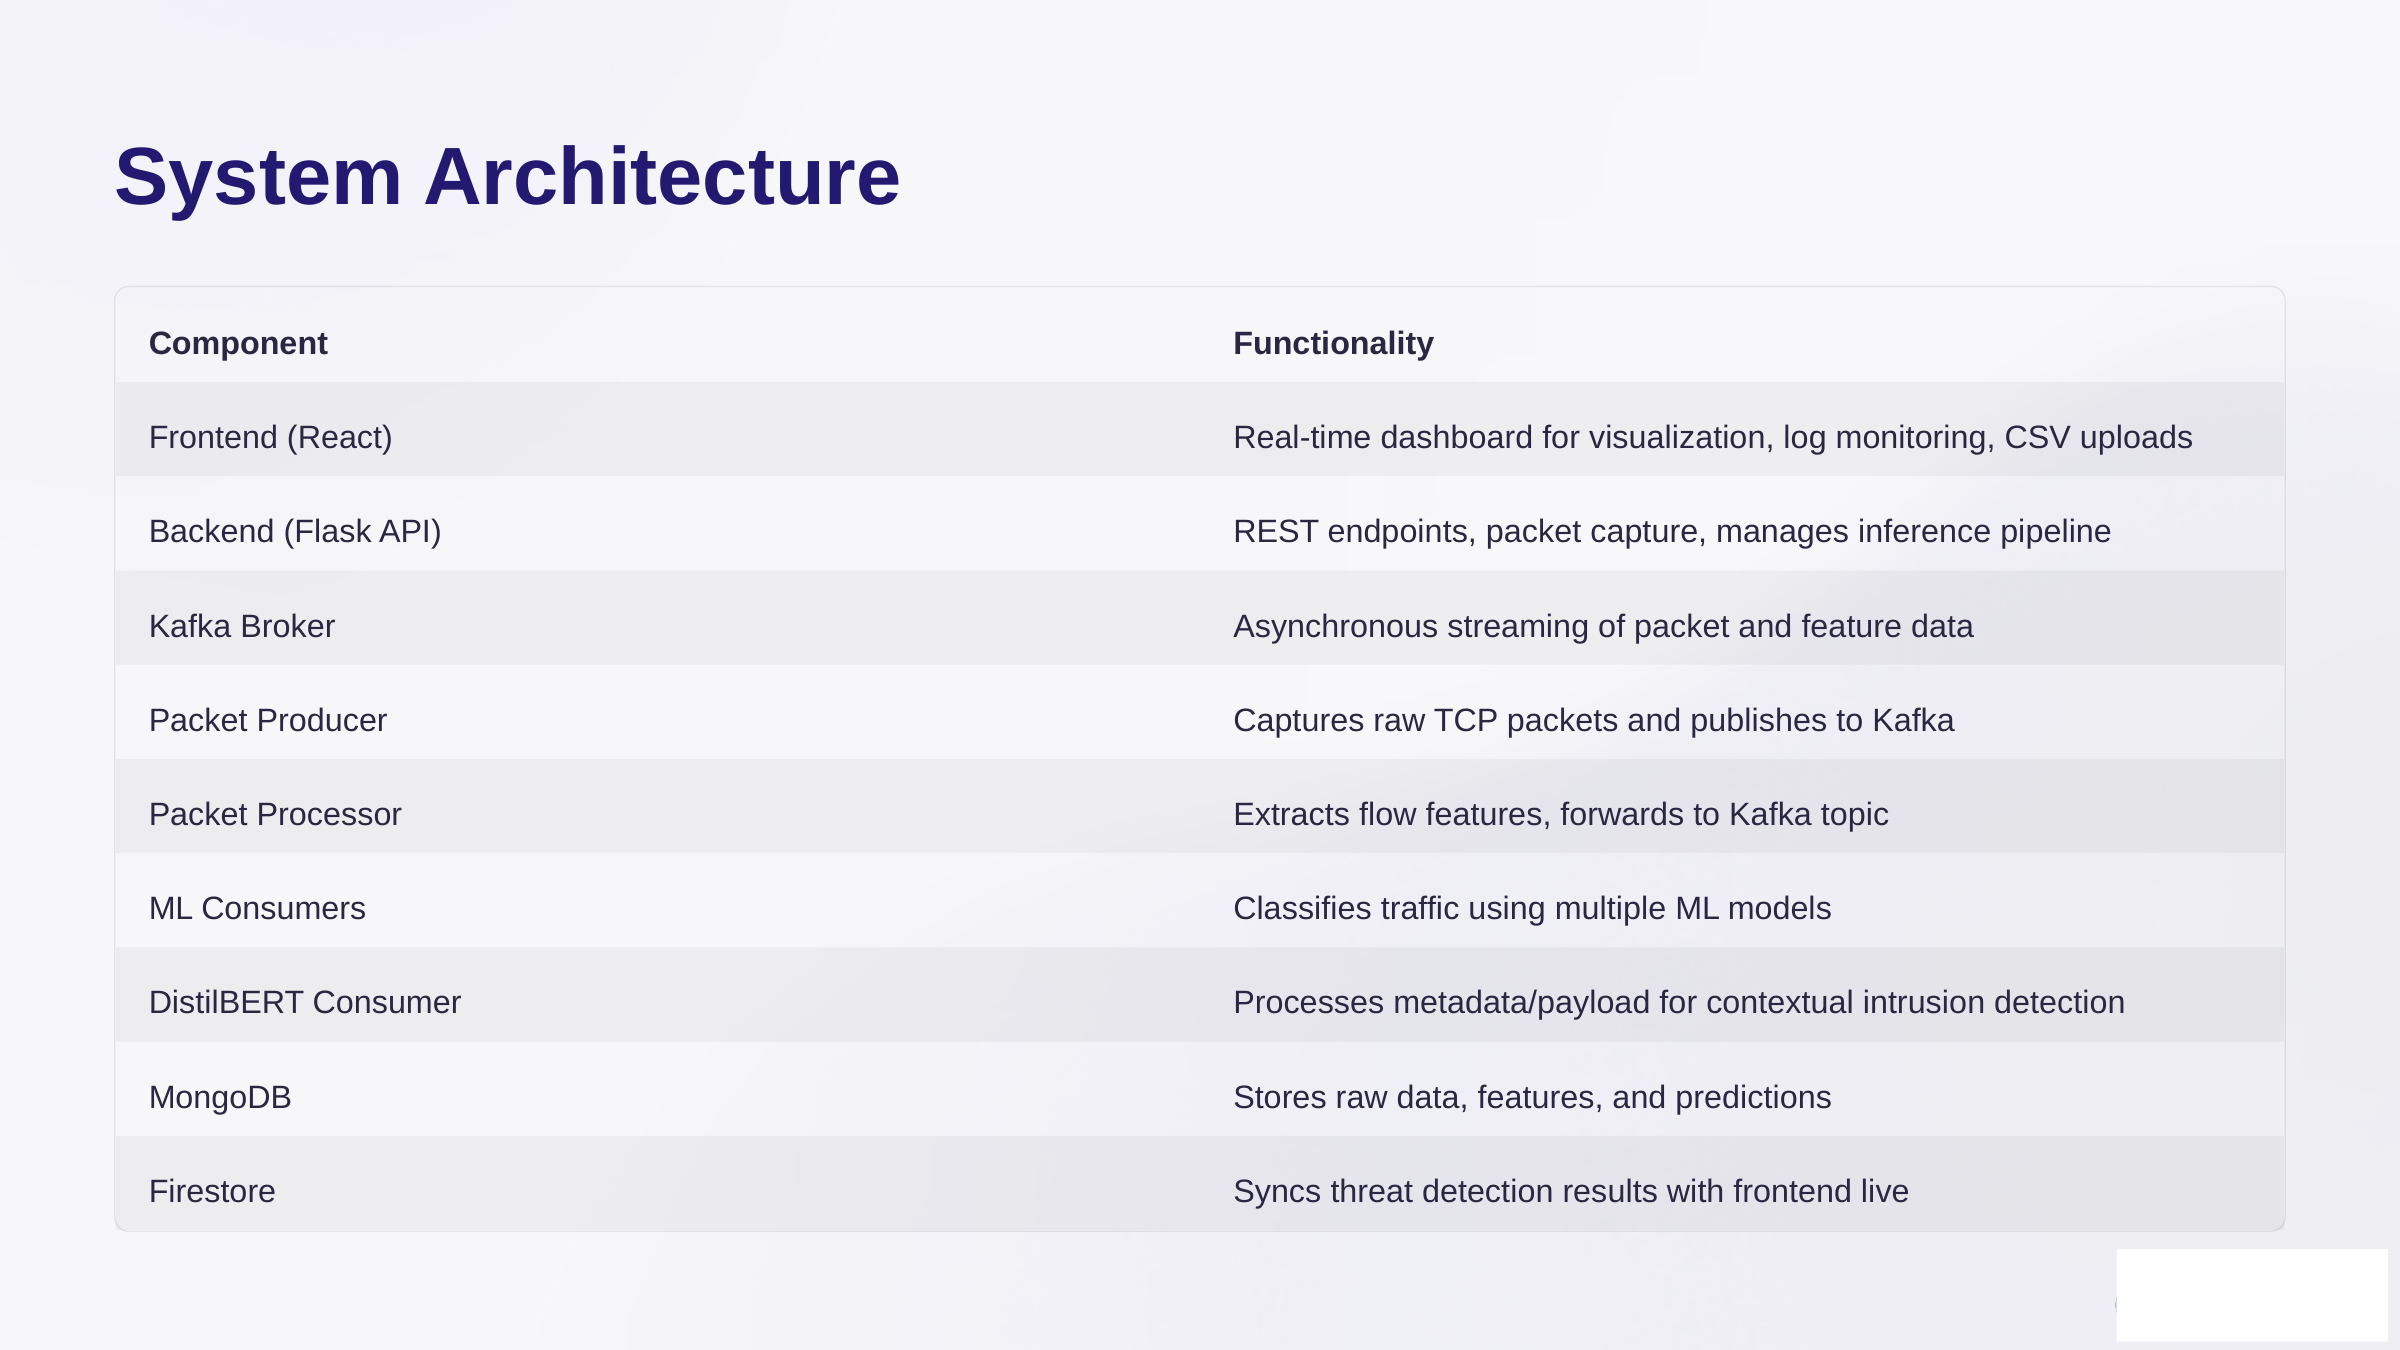

System Architecture

Component
Functionality

Frontend (React)
Real-time dashboard for visualization, log monitoring, CSV uploads

Backend (Flask API)
REST endpoints, packet capture, manages inference pipeline

Kafka Broker
Asynchronous streaming of packet and feature data

Packet Producer
Captures raw TCP packets and publishes to Kafka

Packet Processor
Extracts flow features, forwards to Kafka topic

ML Consumers
Classifies traffic using multiple ML models

DistilBERT Consumer
Processes metadata/payload for contextual intrusion detection

MongoDB
Stores raw data, features, and predictions

Firestore
Syncs threat detection results with frontend live